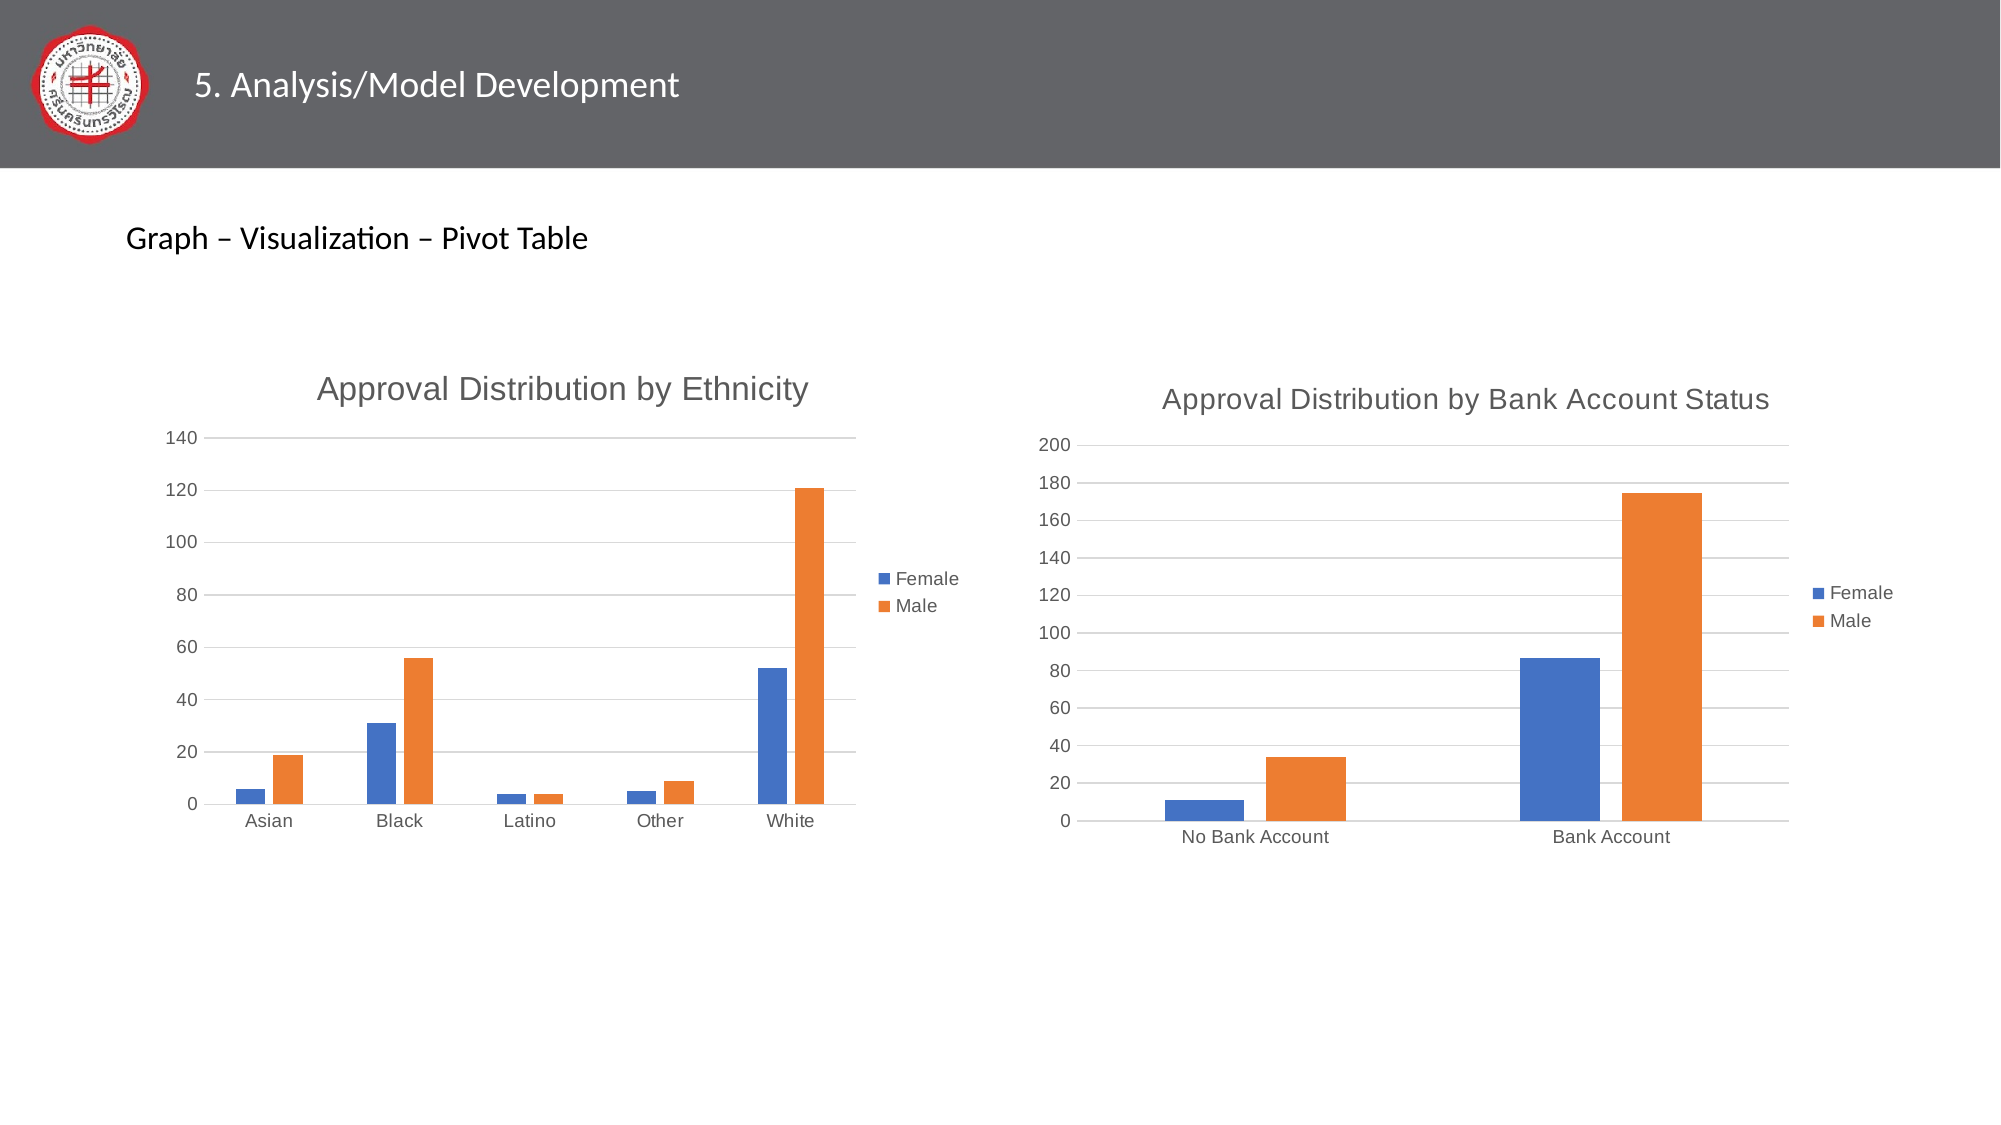

5. Analysis/Model Development
Graph – Visualization – Pivot Table

### Chart: Approval Distribution by Ethnicity

| Category | Female | Male |
|---|---|---|
| Asian | 6.0 | 19.0 |
| Black | 31.0 | 56.0 |
| Latino | 4.0 | 4.0 |
| Other | 5.0 | 9.0 |
| White | 52.0 | 121.0 |

### Chart: Approval Distribution by Bank Account Status

| Category | Female | Male |
|---|---|---|
| No Bank Account | 11.0 | 34.0 |
| Bank Account | 87.0 | 175.0 |